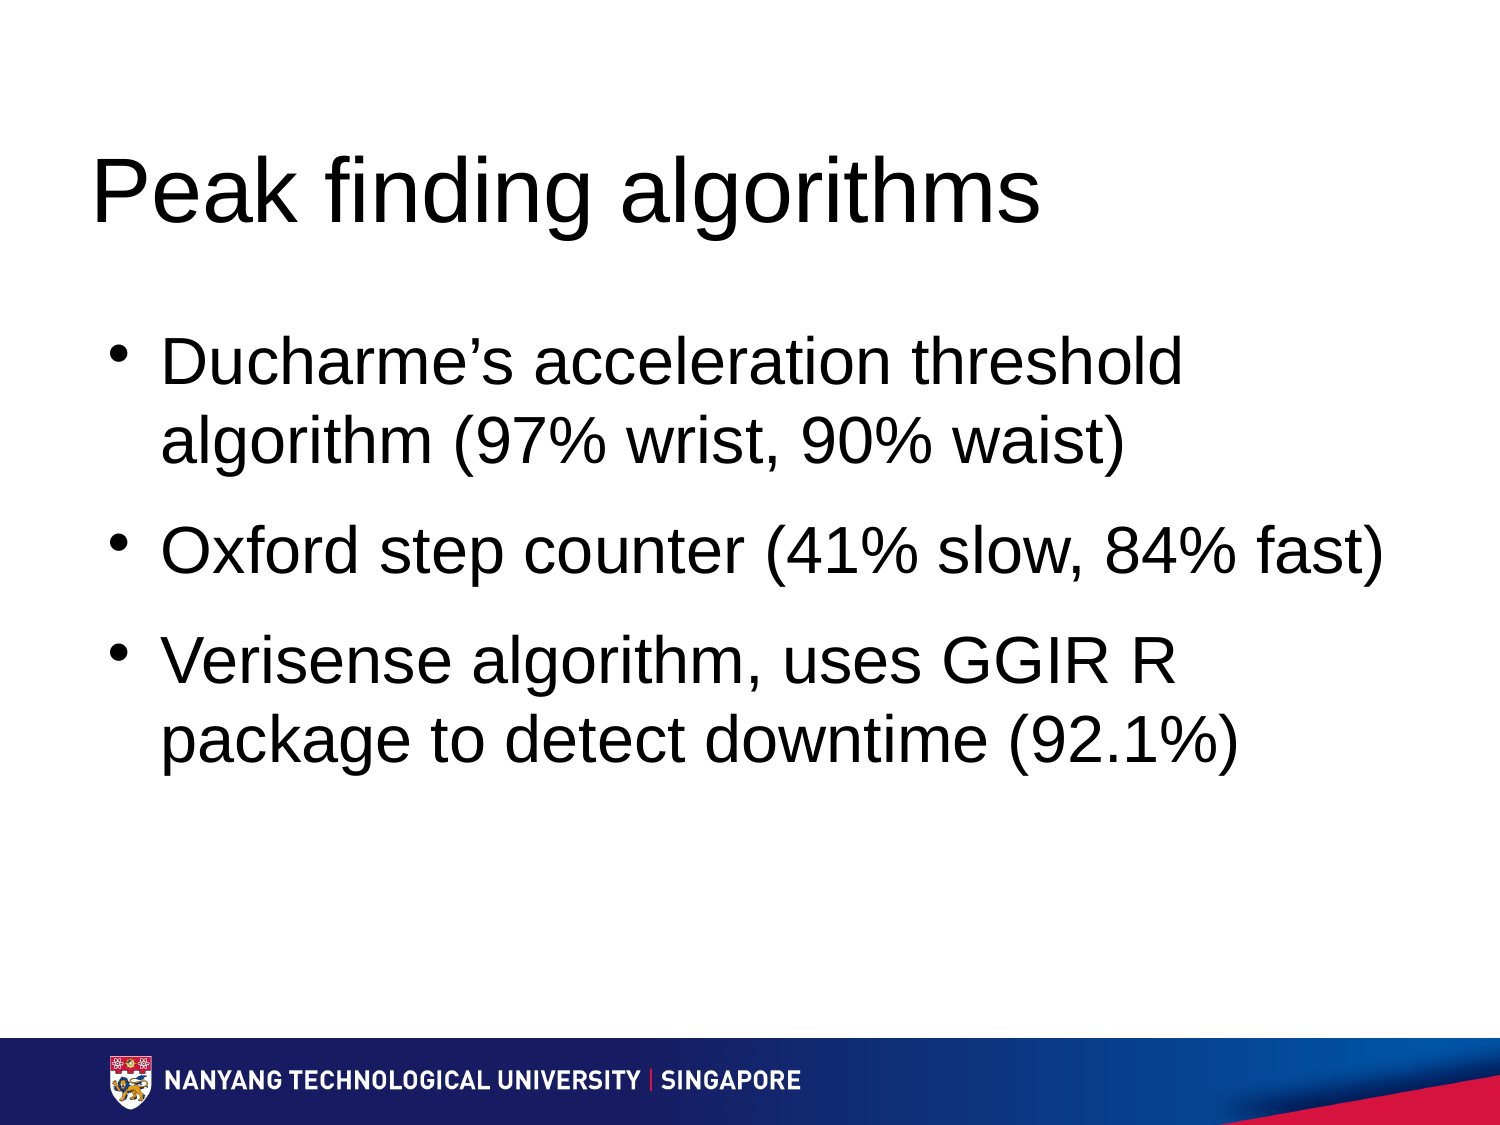

# Peak finding algorithms
Ducharme’s acceleration threshold algorithm (97% wrist, 90% waist)
Oxford step counter (41% slow, 84% fast)
Verisense algorithm, uses GGIR R package to detect downtime (92.1%)